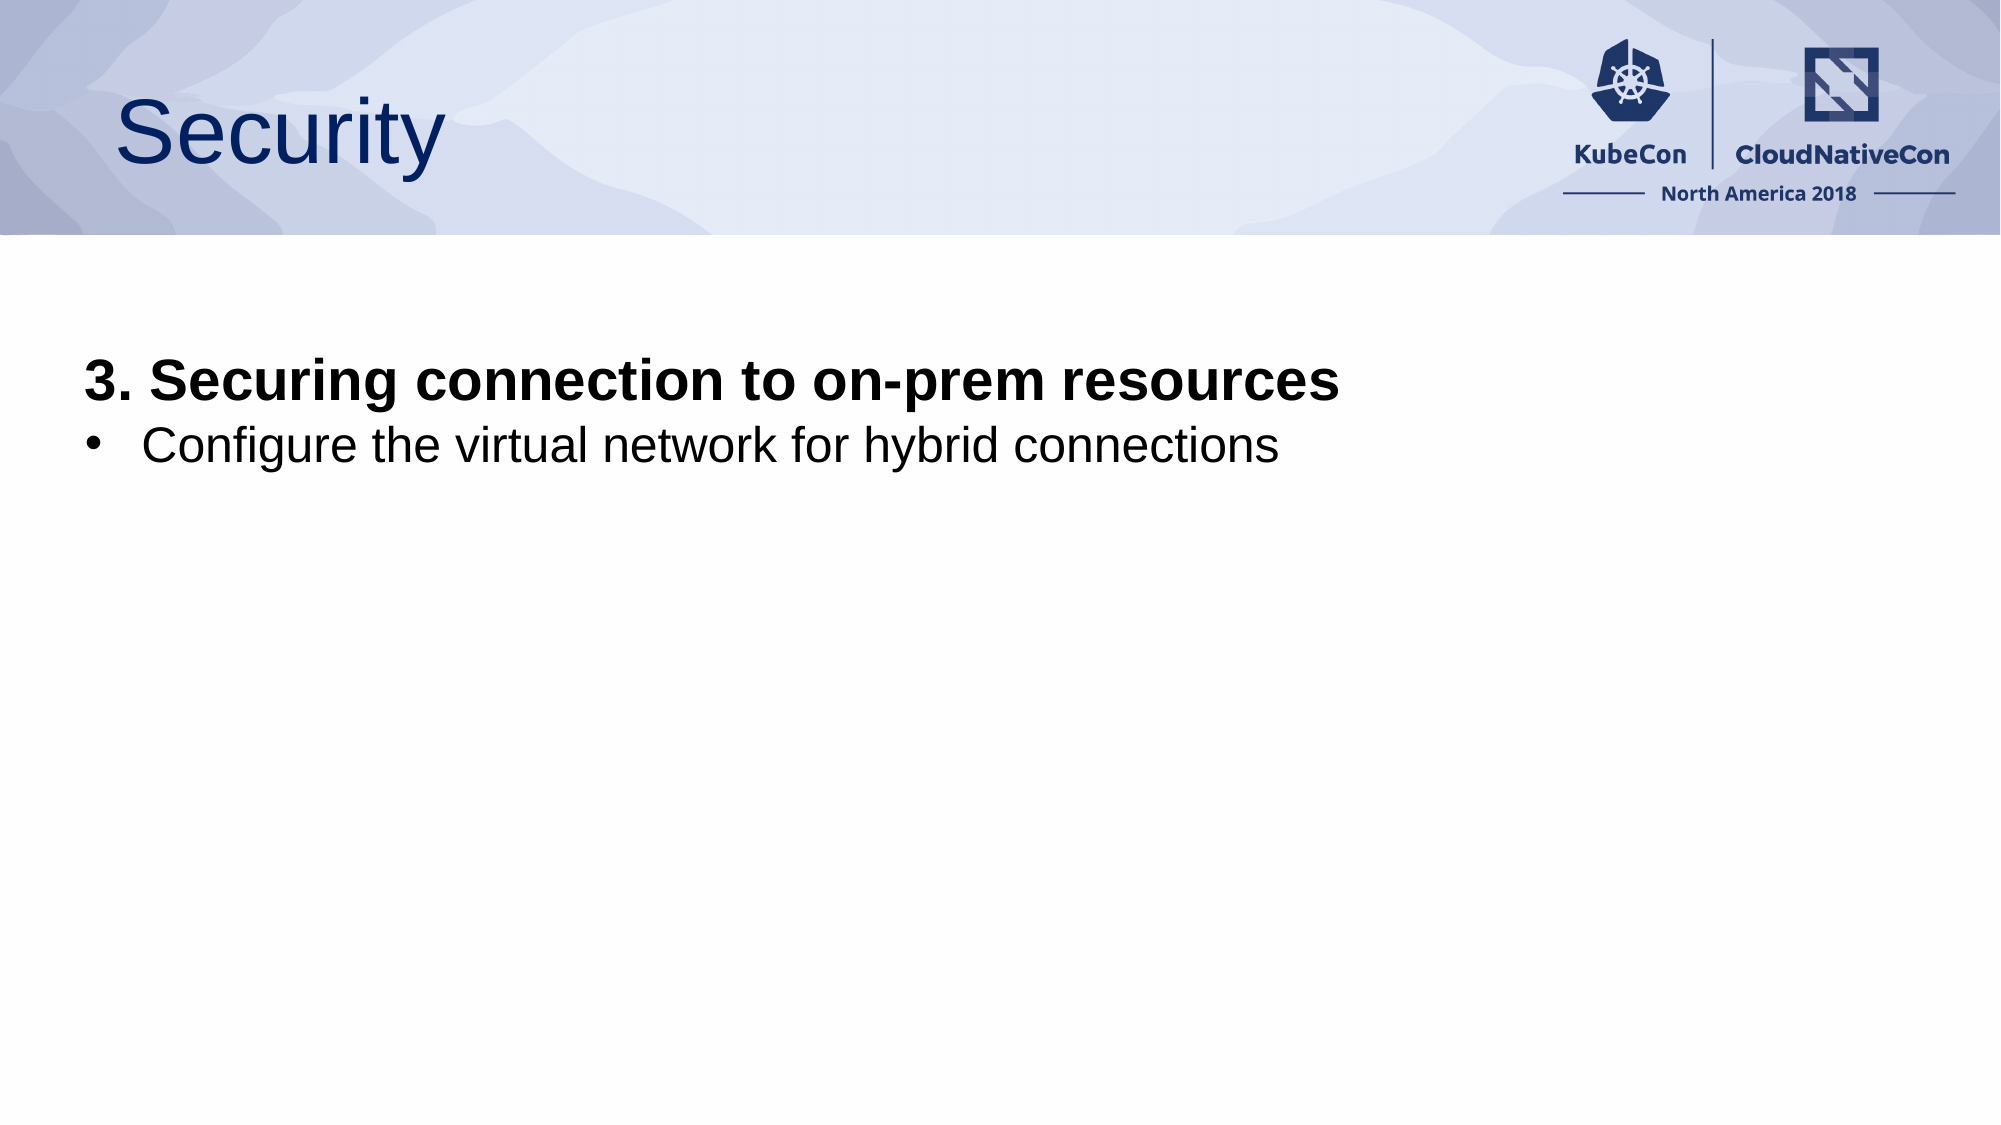

# Security
3. Securing connection to on-prem resources
Configure the virtual network for hybrid connections